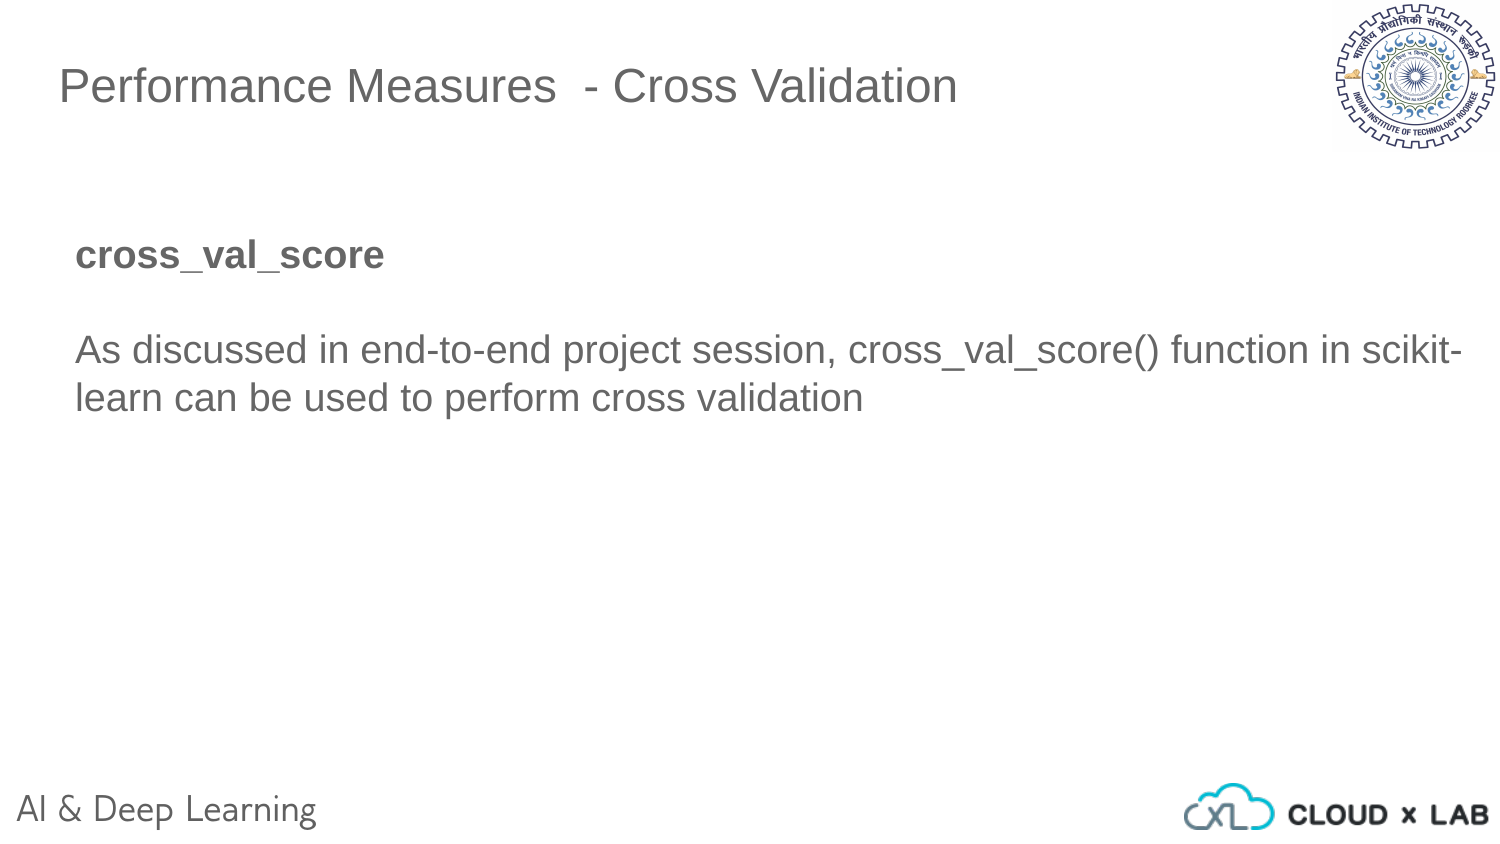

Performance Measures  - Cross Validation

cross_val_score

As discussed in end-to-end project session, cross_val_score() function in scikit-learn can be used to perform cross validation